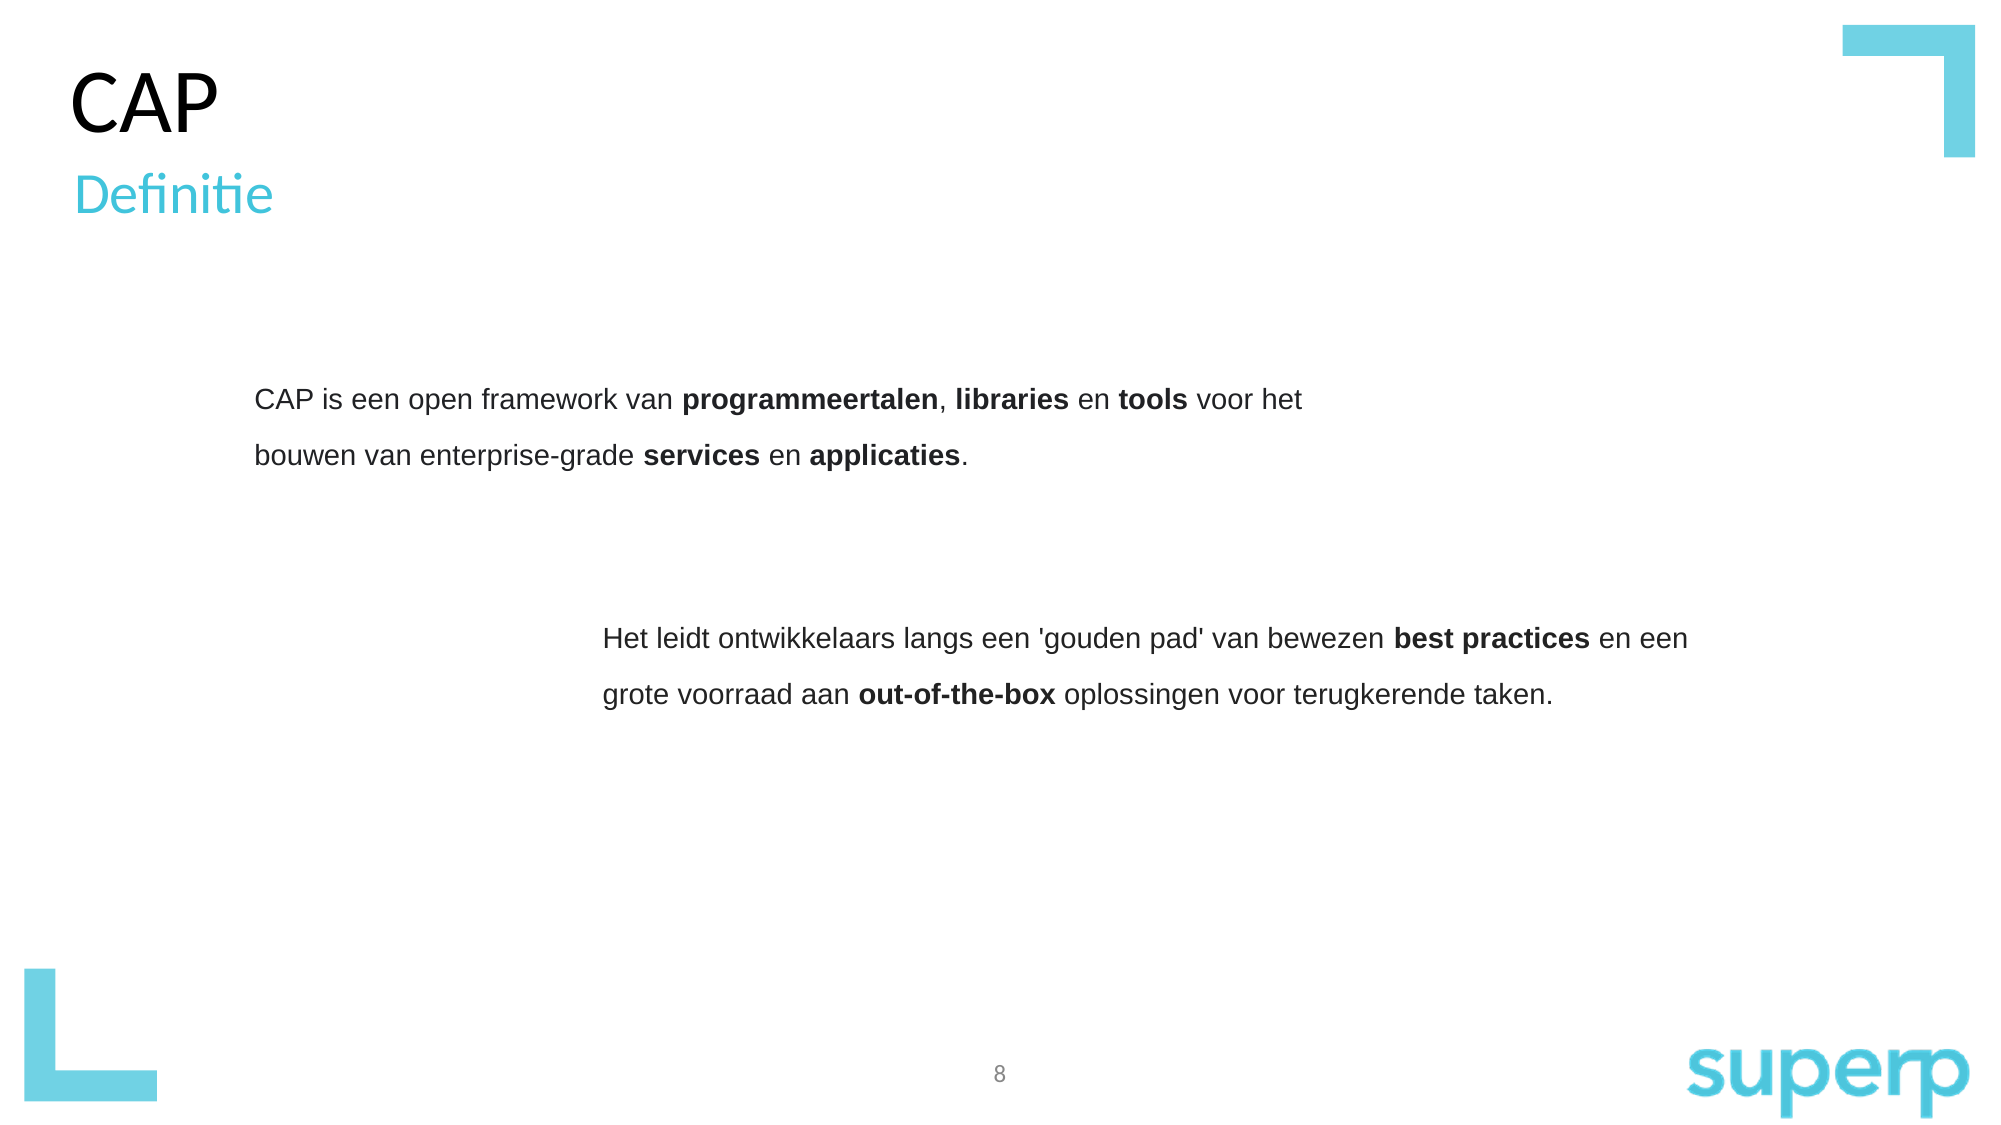

# CAP
Definitie
CAP is een open framework van programmeertalen, libraries en tools voor het bouwen van enterprise-grade services en applicaties.
Het leidt ontwikkelaars langs een 'gouden pad' van bewezen best practices en een grote voorraad aan out-of-the-box oplossingen voor terugkerende taken.
8